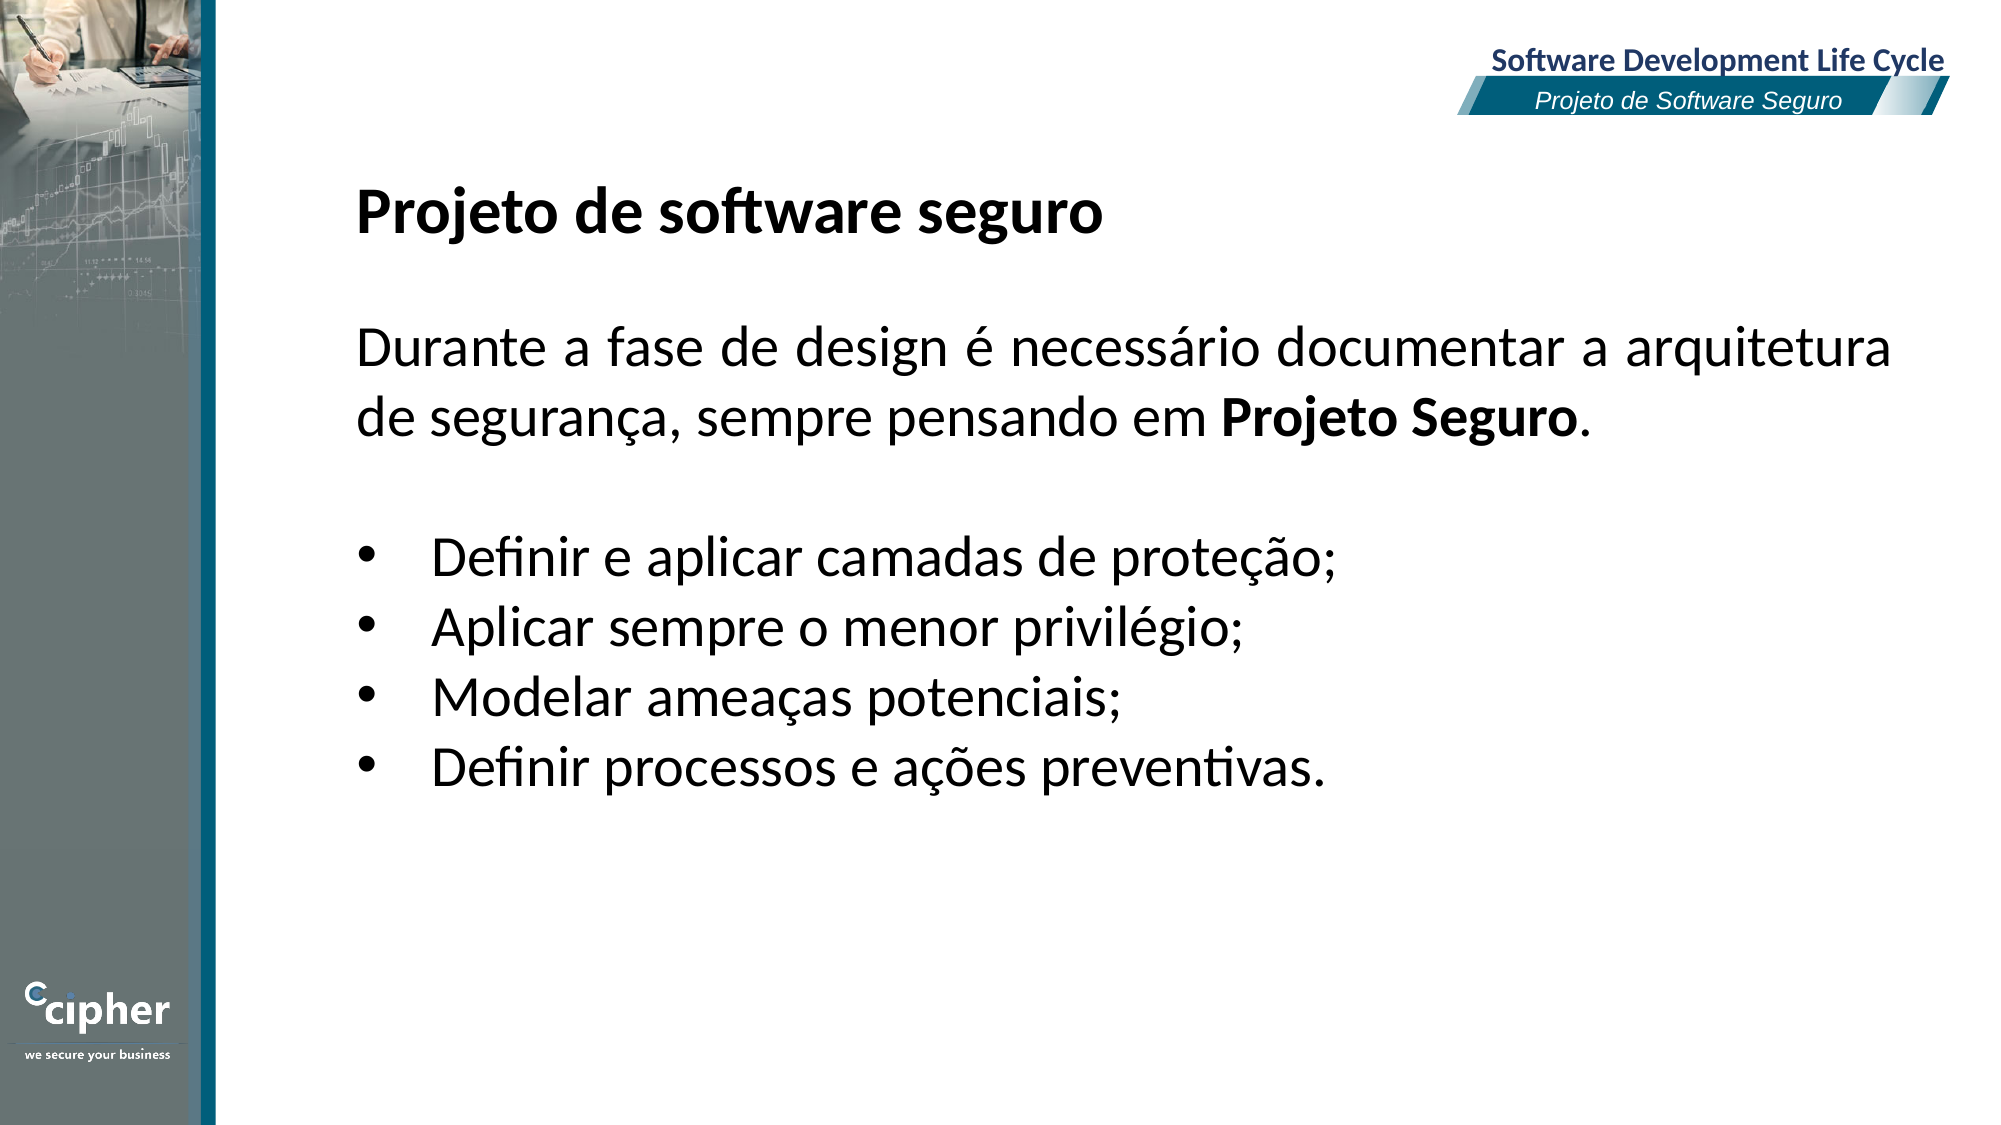

Software Development Life Cycle
Projeto de Software Seguro

Projeto de software seguro
Durante a fase de design é necessário documentar a arquitetura de segurança, sempre pensando em Projeto Seguro.

Definir e aplicar camadas de proteção;
Aplicar sempre o menor privilégio;
Modelar ameaças potenciais;
Definir processos e ações preventivas.